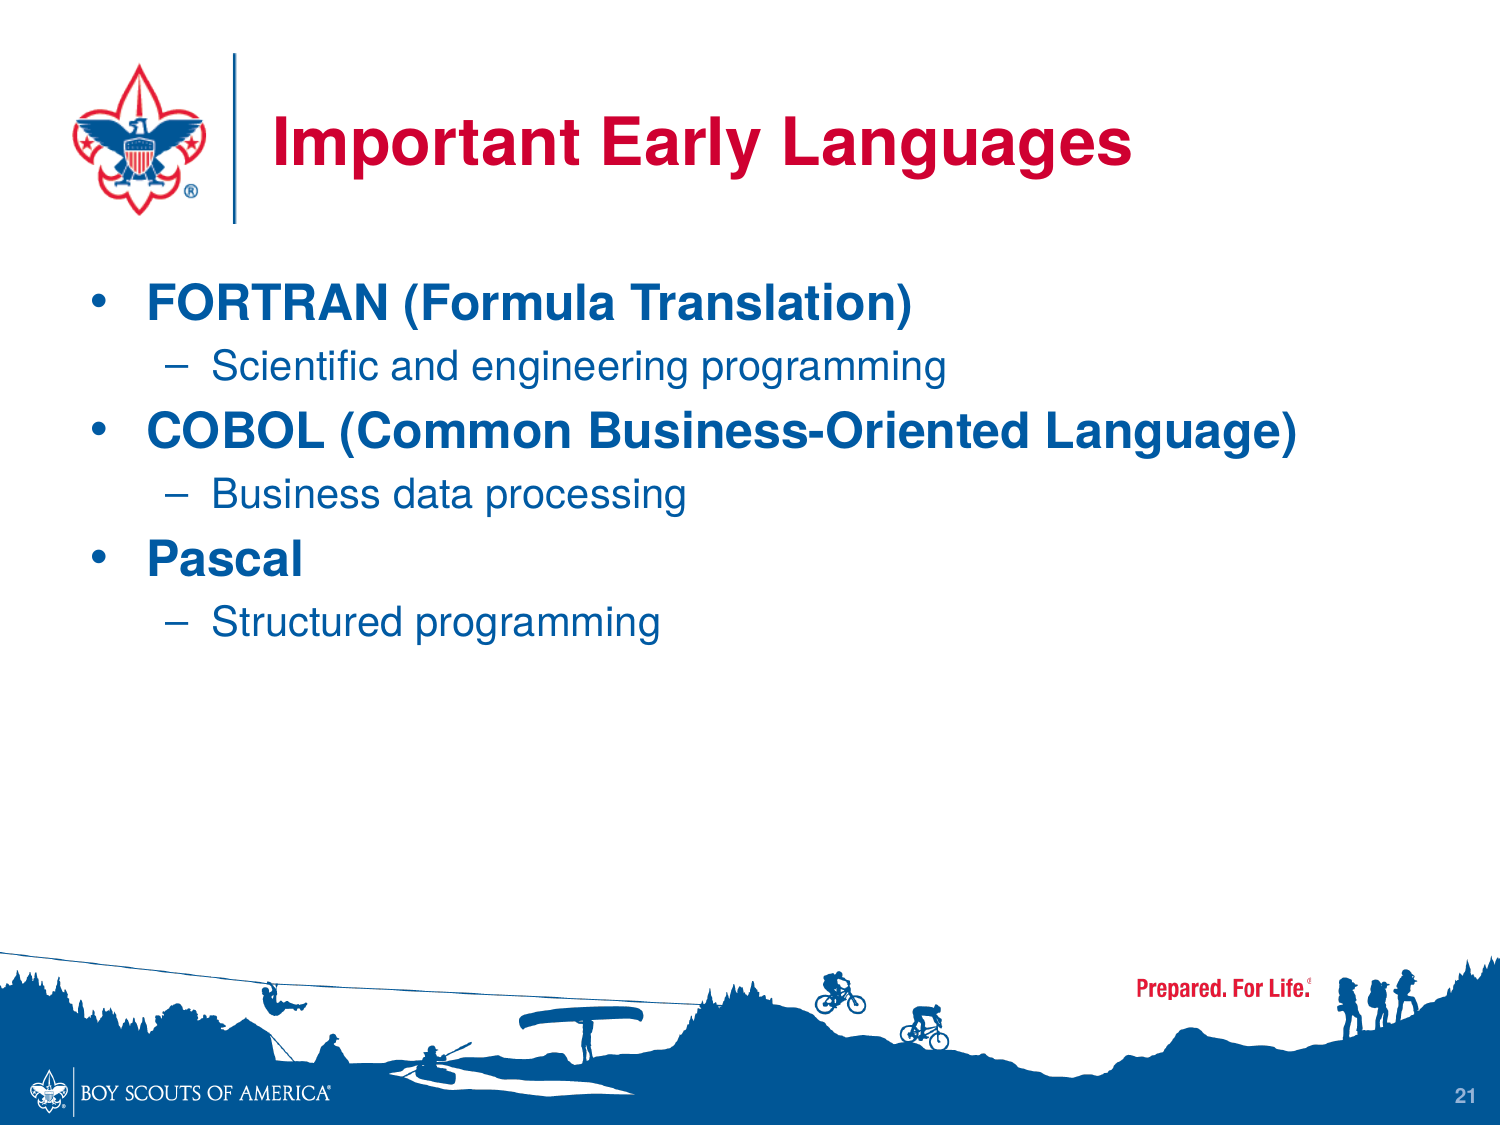

# Important Early Languages
FORTRAN (Formula Translation)
Scientific and engineering programming
COBOL (Common Business-Oriented Language)
Business data processing
Pascal
Structured programming
21